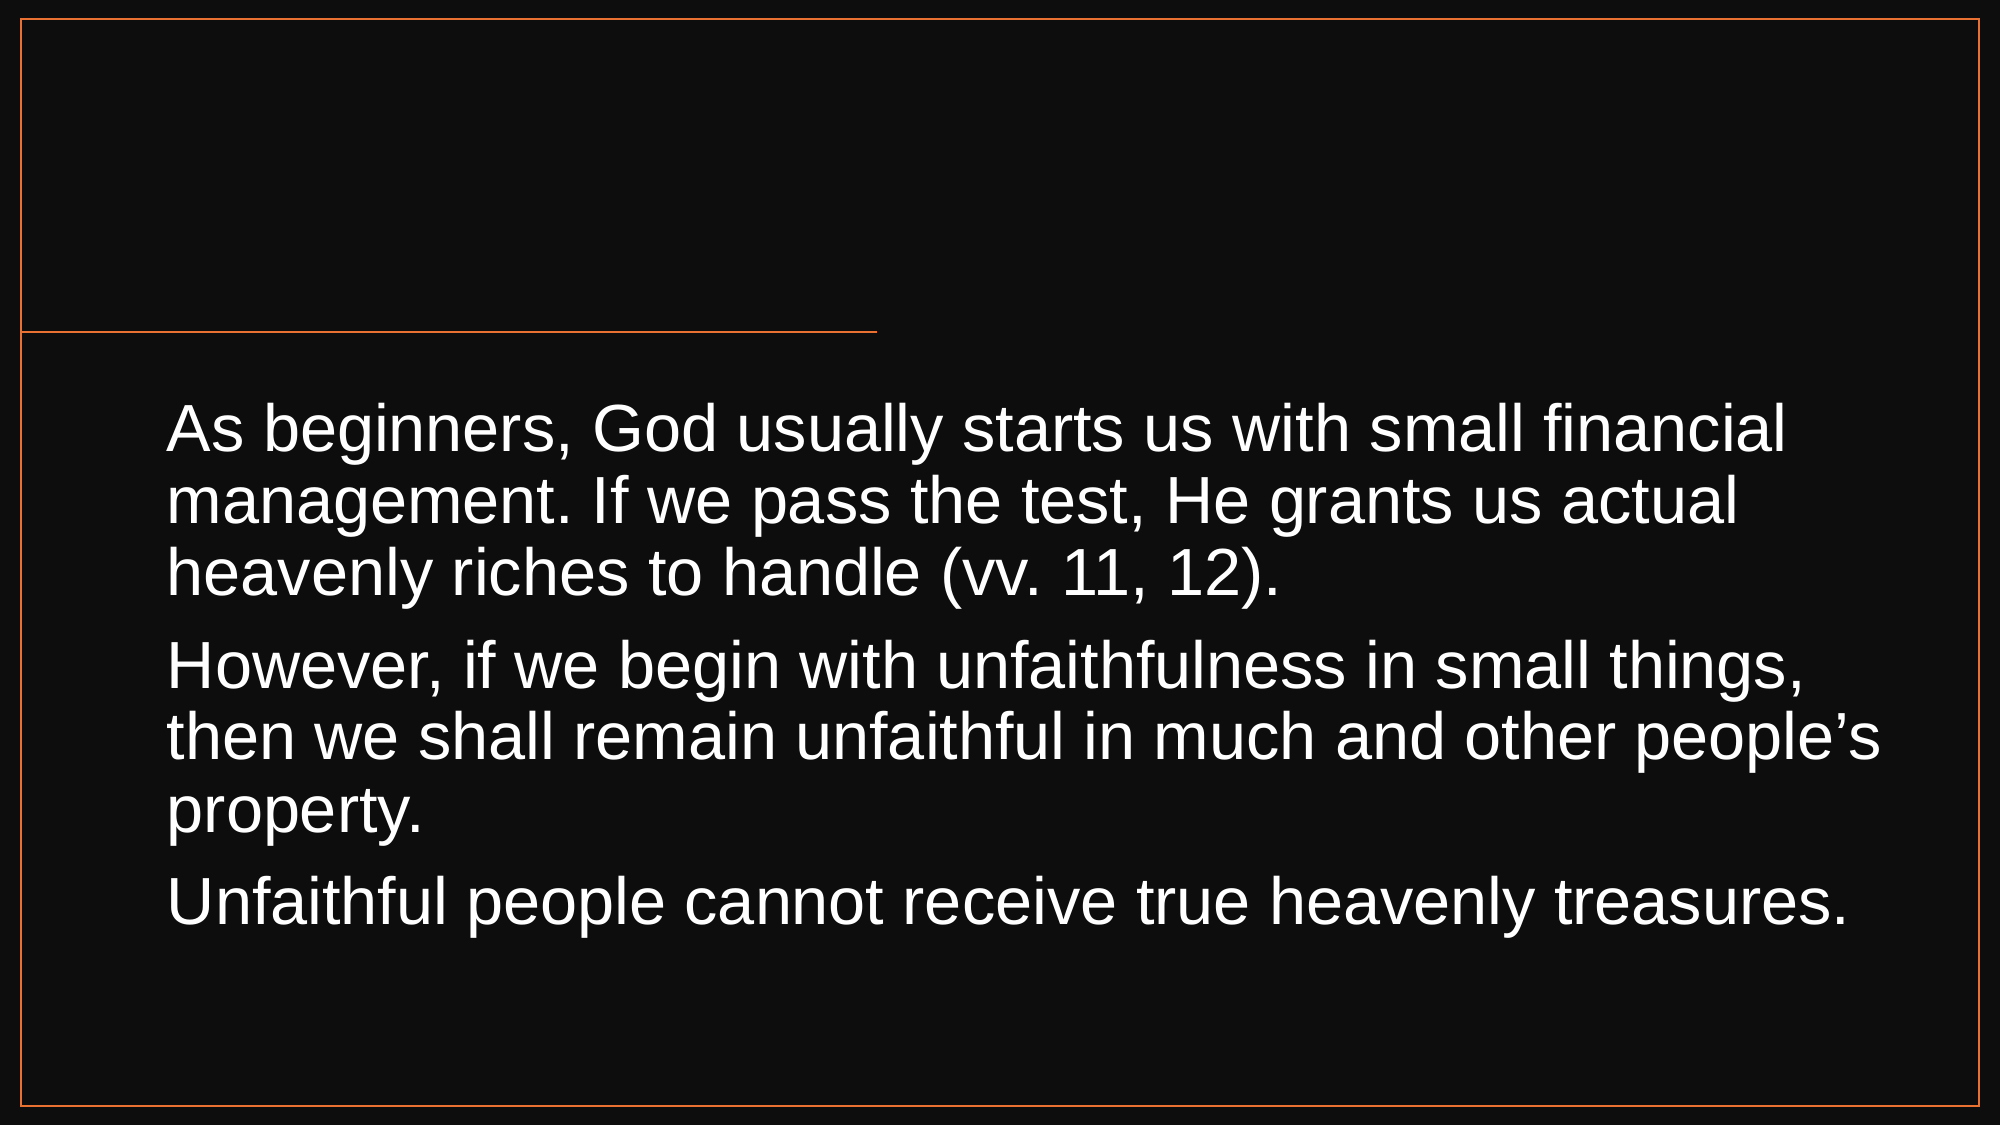

As beginners, God usually starts us with small financial management. If we pass the test, He grants us actual heavenly riches to handle (vv. 11, 12).
However, if we begin with unfaithfulness in small things, then we shall remain unfaithful in much and other people’s property.
Unfaithful people cannot receive true heavenly treasures.